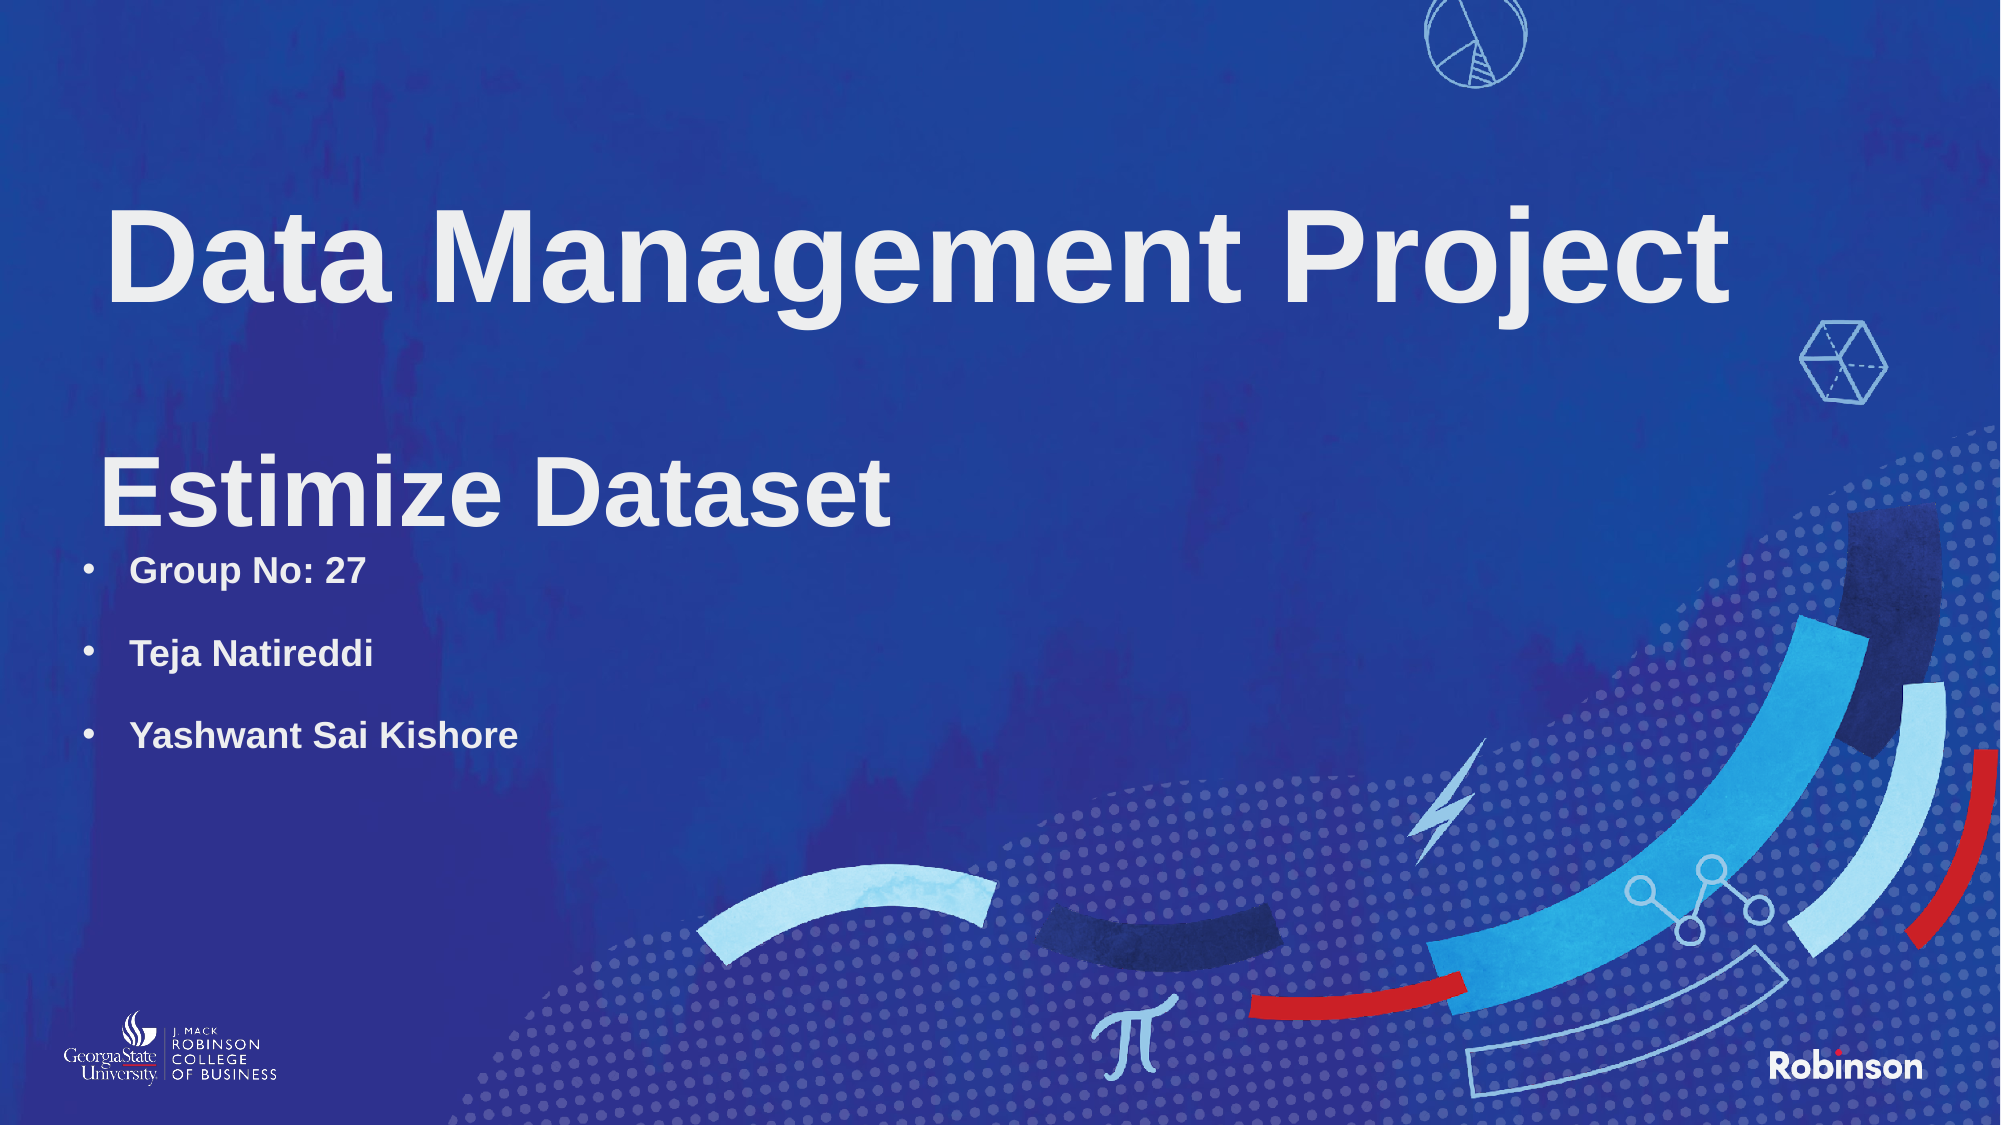

# Data Management Project
Estimize Dataset
Group No: 27
Teja Natireddi
Yashwant Sai Kishore